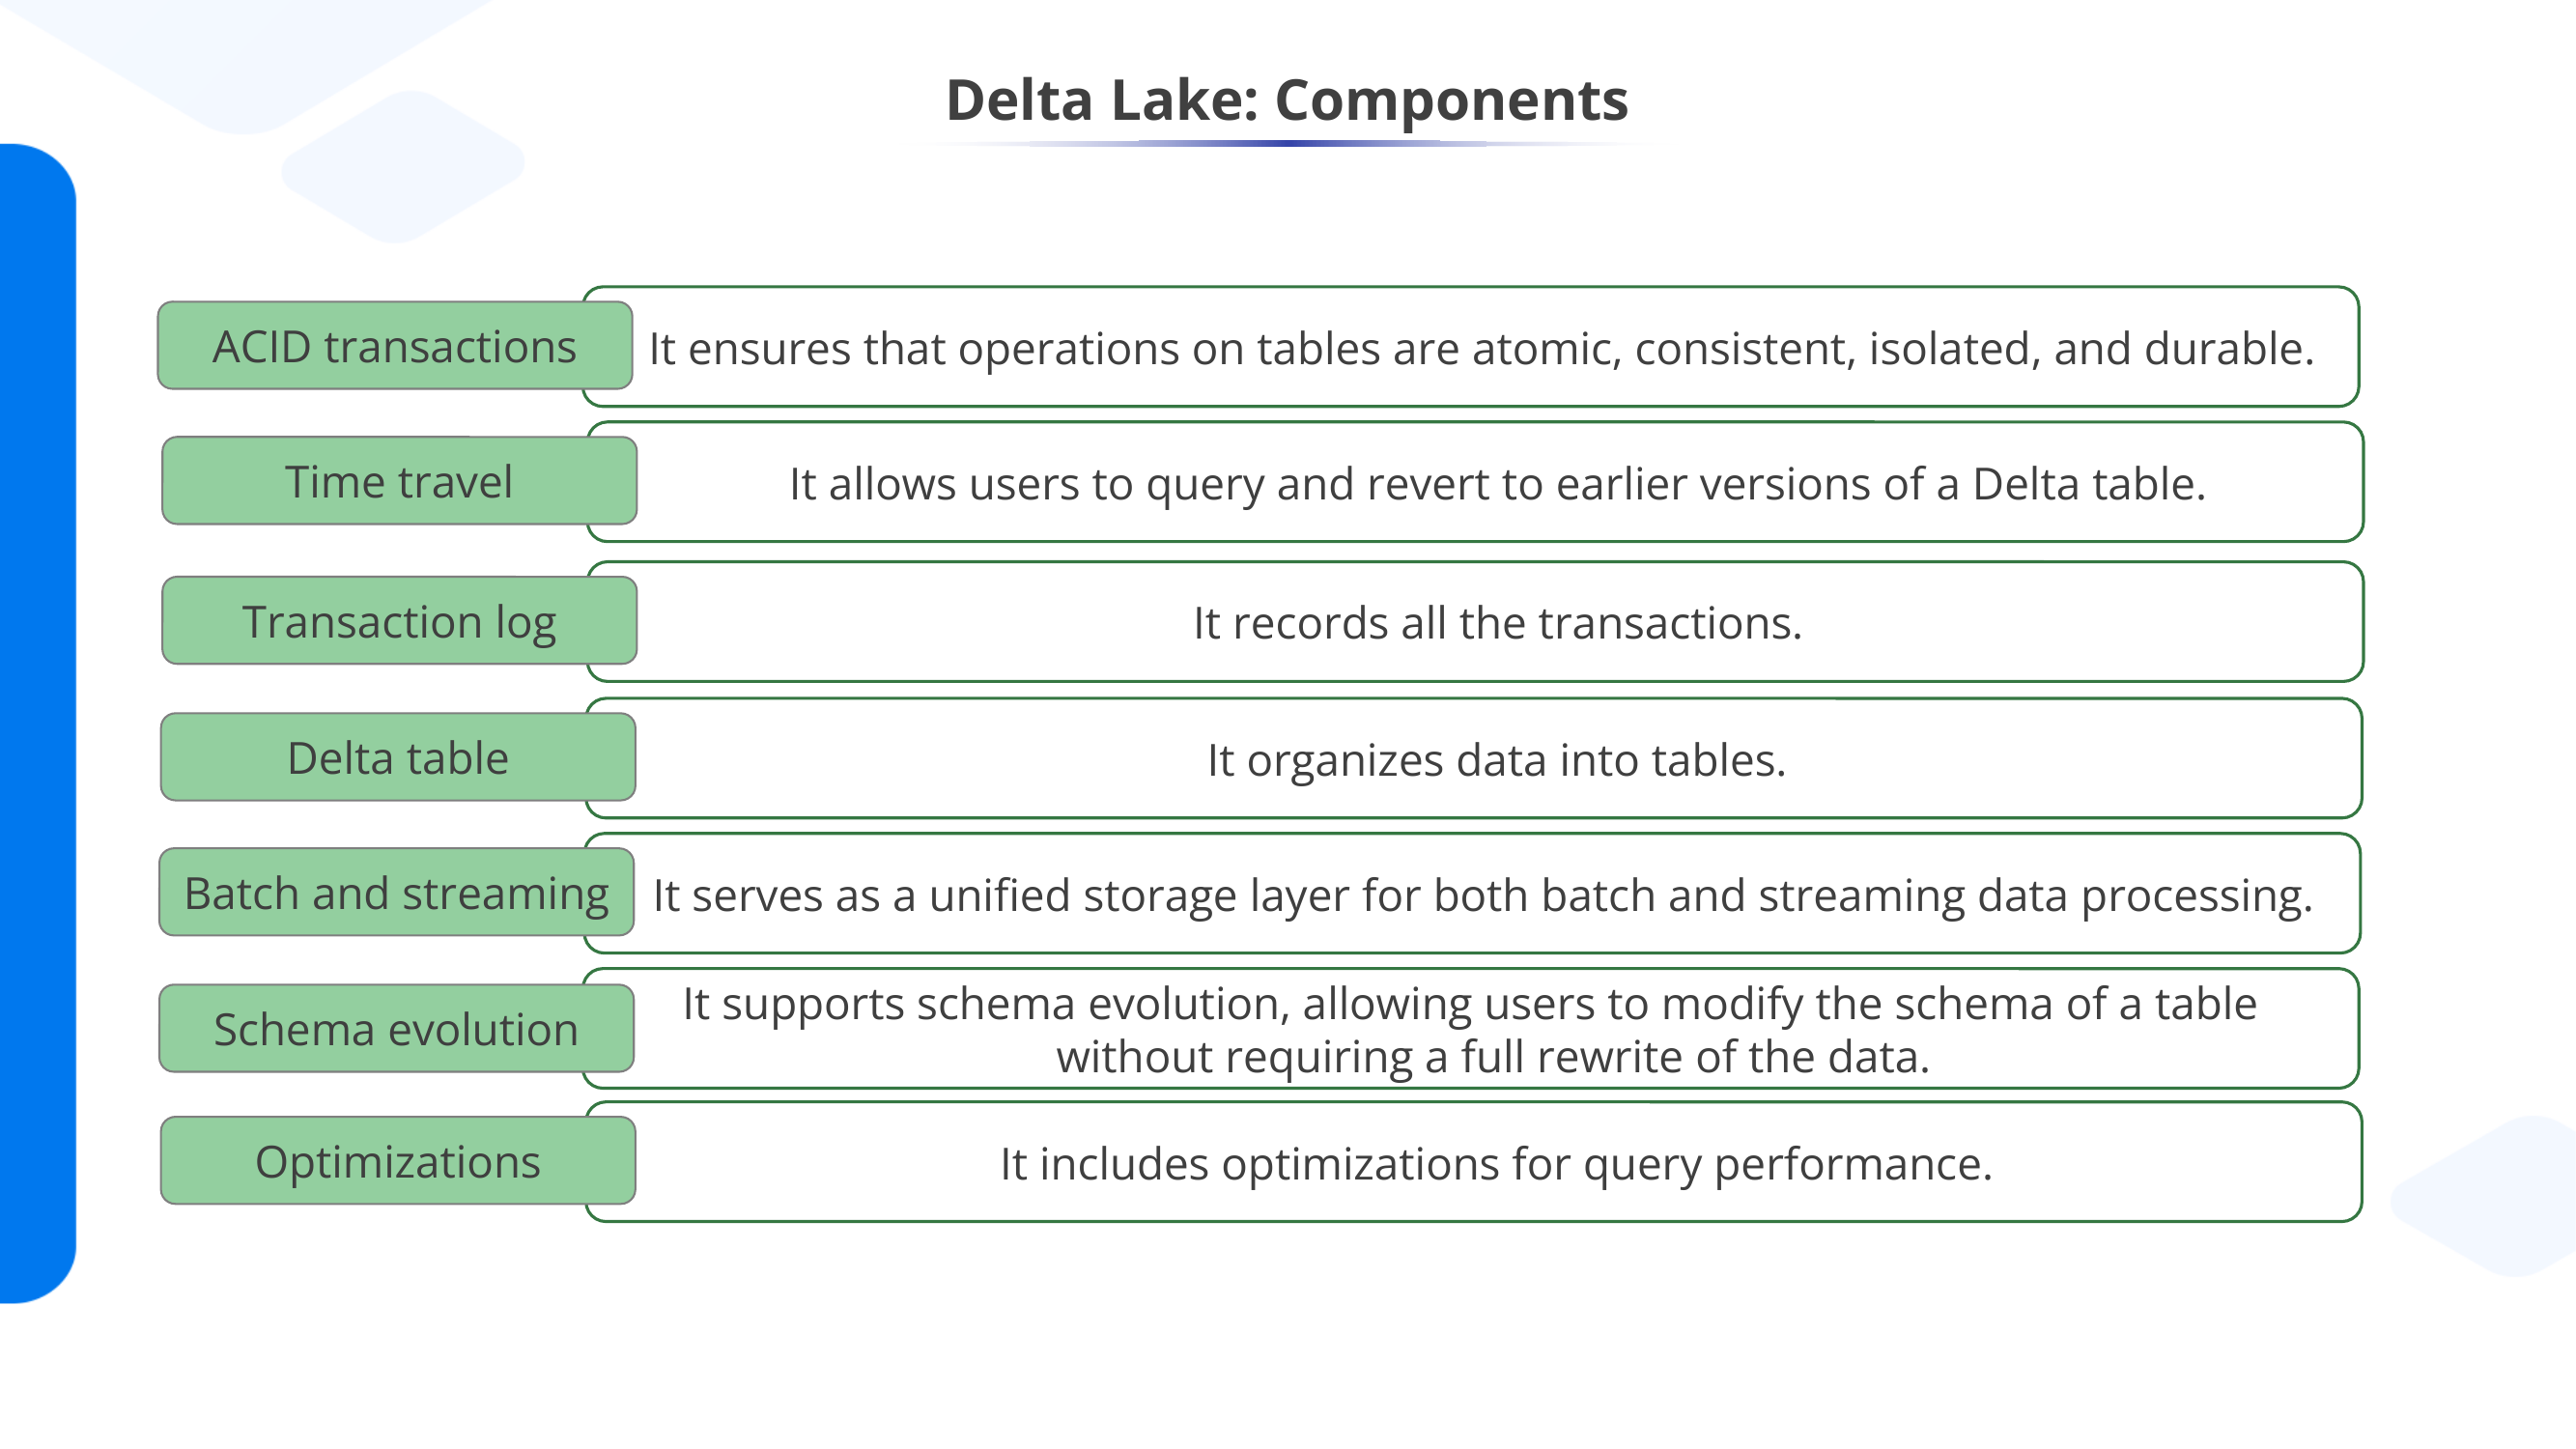

# Delta Lake: Components

  It ensures that operations on tables are atomic, consistent, isolated, and durable.
ACID transactions
    It allows users to query and revert to earlier versions of a Delta table.
Time travel
    It records all the transactions.
Transaction log
    It organizes data into tables.
Delta table
  It serves as a unified storage layer for both batch and streaming data processing.
Batch and streaming​​
    It supports schema evolution, allowing users to modify the schema of a table
    without requiring a full rewrite of the data.
Schema evolution
 ​   It includes optimizations for query performance.
Optimizations